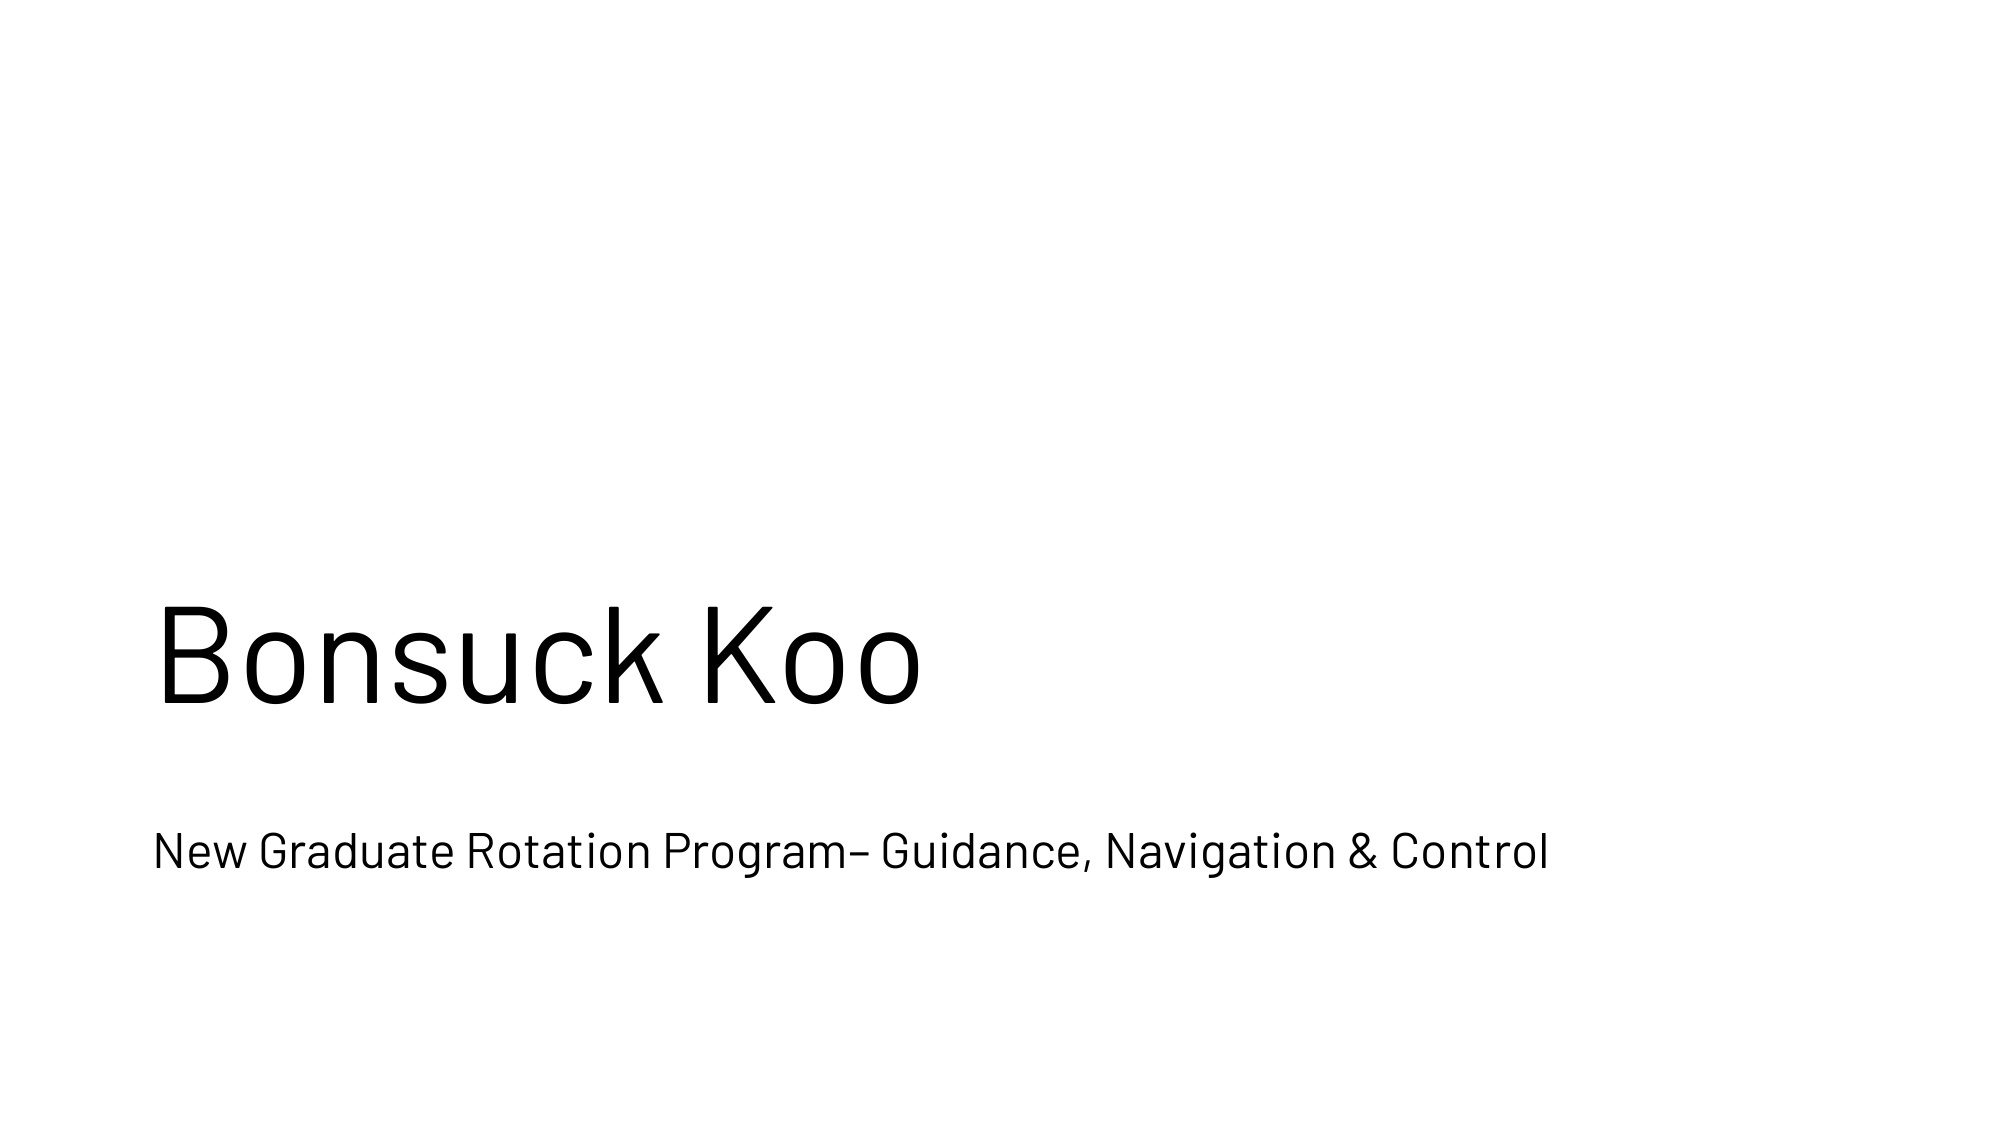

# Bonsuck Koo
New Graduate Rotation Program– Guidance, Navigation & Control